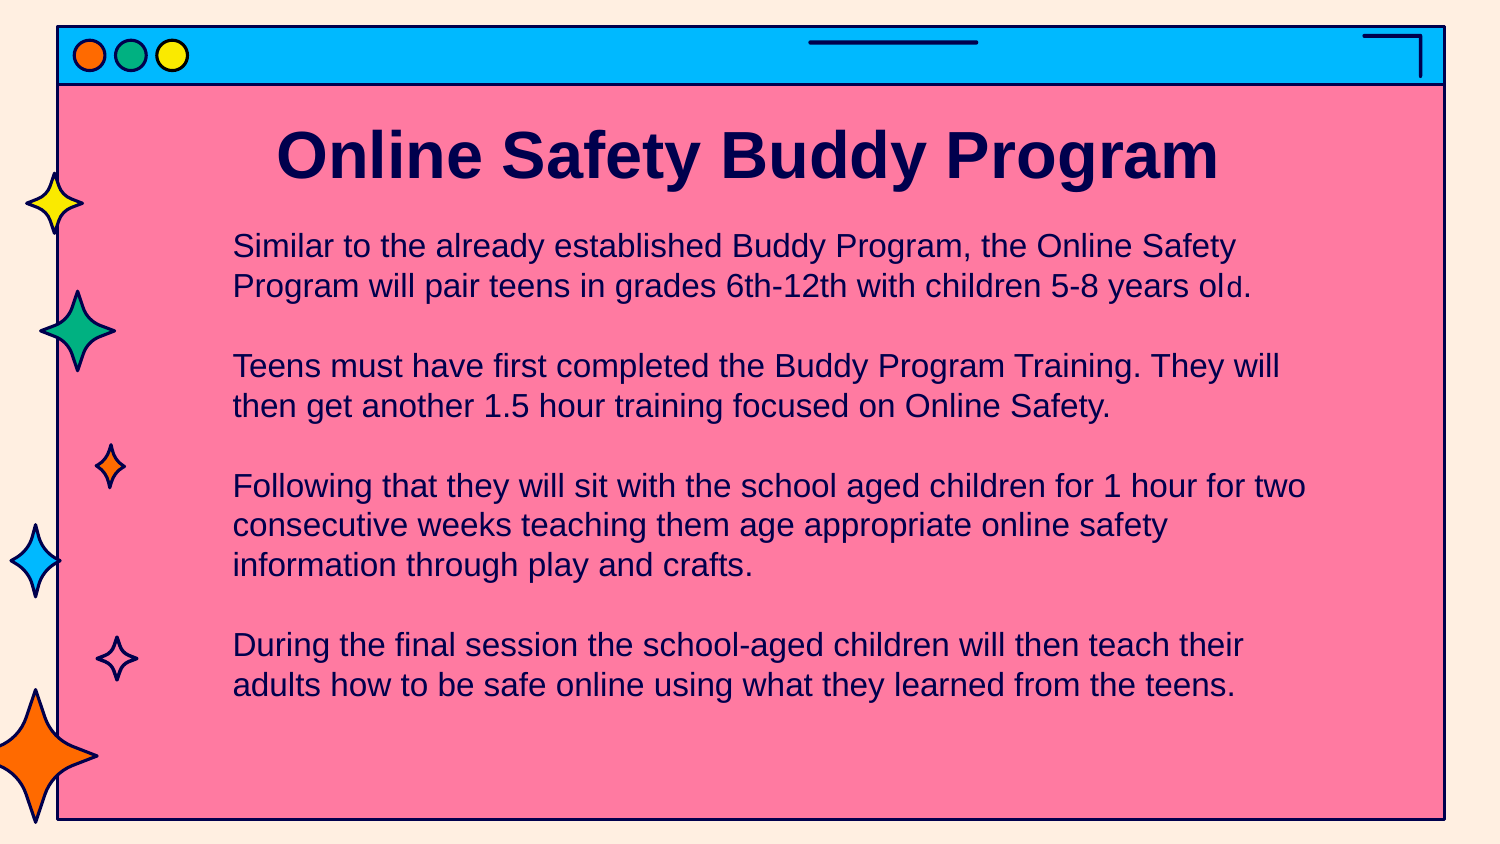

# Online Safety Buddy Program

Similar to the already established Buddy Program, the Online Safety Program will pair teens in grades 6th-12th with children 5-8 years old.

Teens must have first completed the Buddy Program Training. They will then get another 1.5 hour training focused on Online Safety.

Following that they will sit with the school aged children for 1 hour for two consecutive weeks teaching them age appropriate online safety information through play and crafts.

During the final session the school-aged children will then teach their adults how to be safe online using what they learned from the teens.